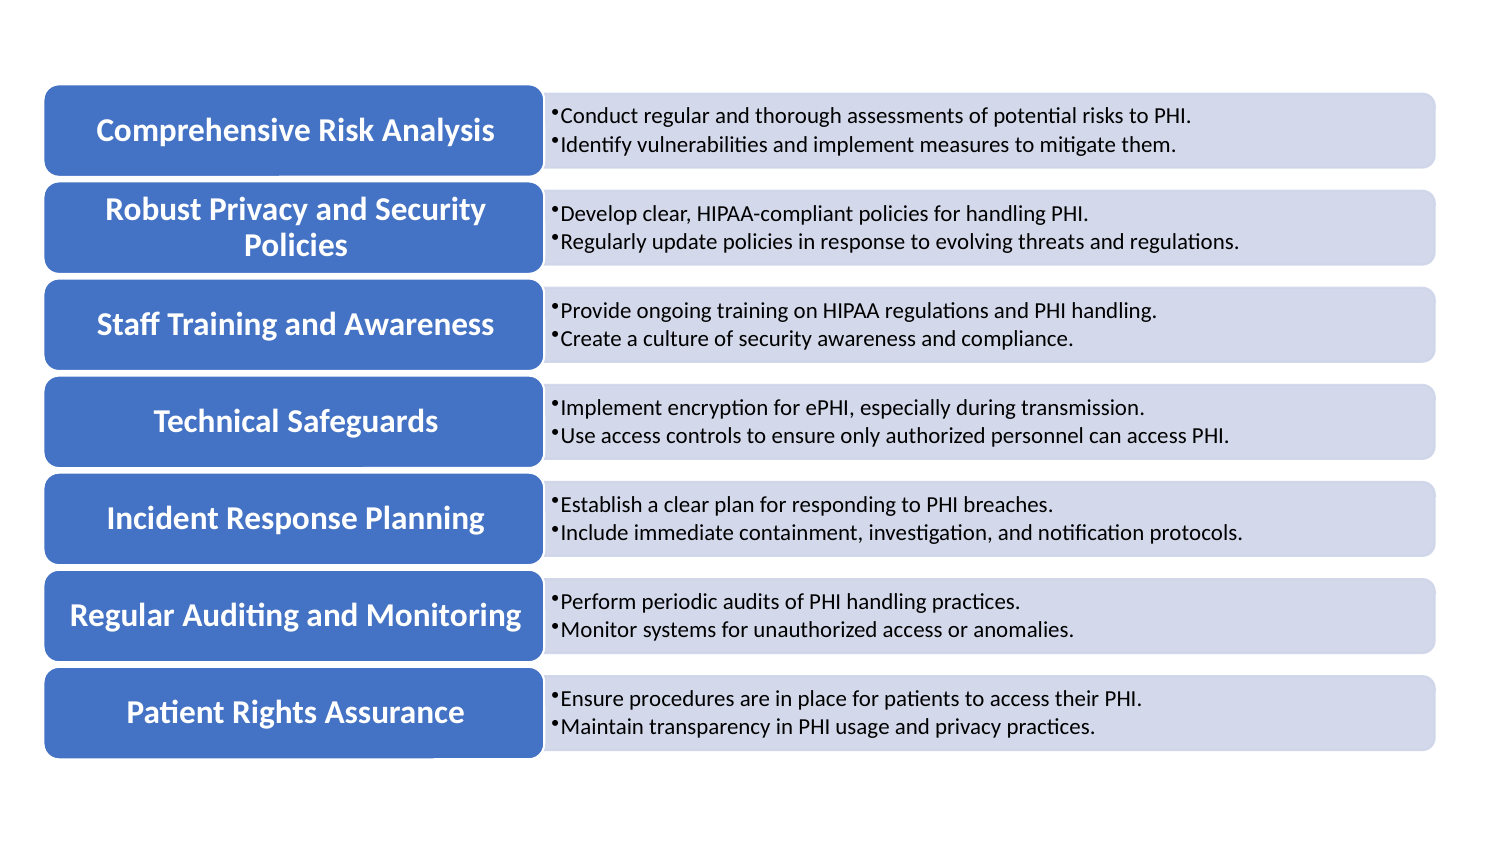

Conduct regular and thorough assessments of potential risks to PHI.
Identify vulnerabilities and implement measures to mitigate them.
Comprehensive Risk Analysis
Develop clear, HIPAA-compliant policies for handling PHI.
Regularly update policies in response to evolving threats and regulations.
Robust Privacy and Security Policies
Provide ongoing training on HIPAA regulations and PHI handling.
Create a culture of security awareness and compliance.
Staff Training and Awareness
Implement encryption for ePHI, especially during transmission.
Use access controls to ensure only authorized personnel can access PHI.
Technical Safeguards
Establish a clear plan for responding to PHI breaches.
Include immediate containment, investigation, and notification protocols.
Incident Response Planning
Perform periodic audits of PHI handling practices.
Monitor systems for unauthorized access or anomalies.
Regular Auditing and Monitoring
Ensure procedures are in place for patients to access their PHI.
Maintain transparency in PHI usage and privacy practices.
Patient Rights Assurance